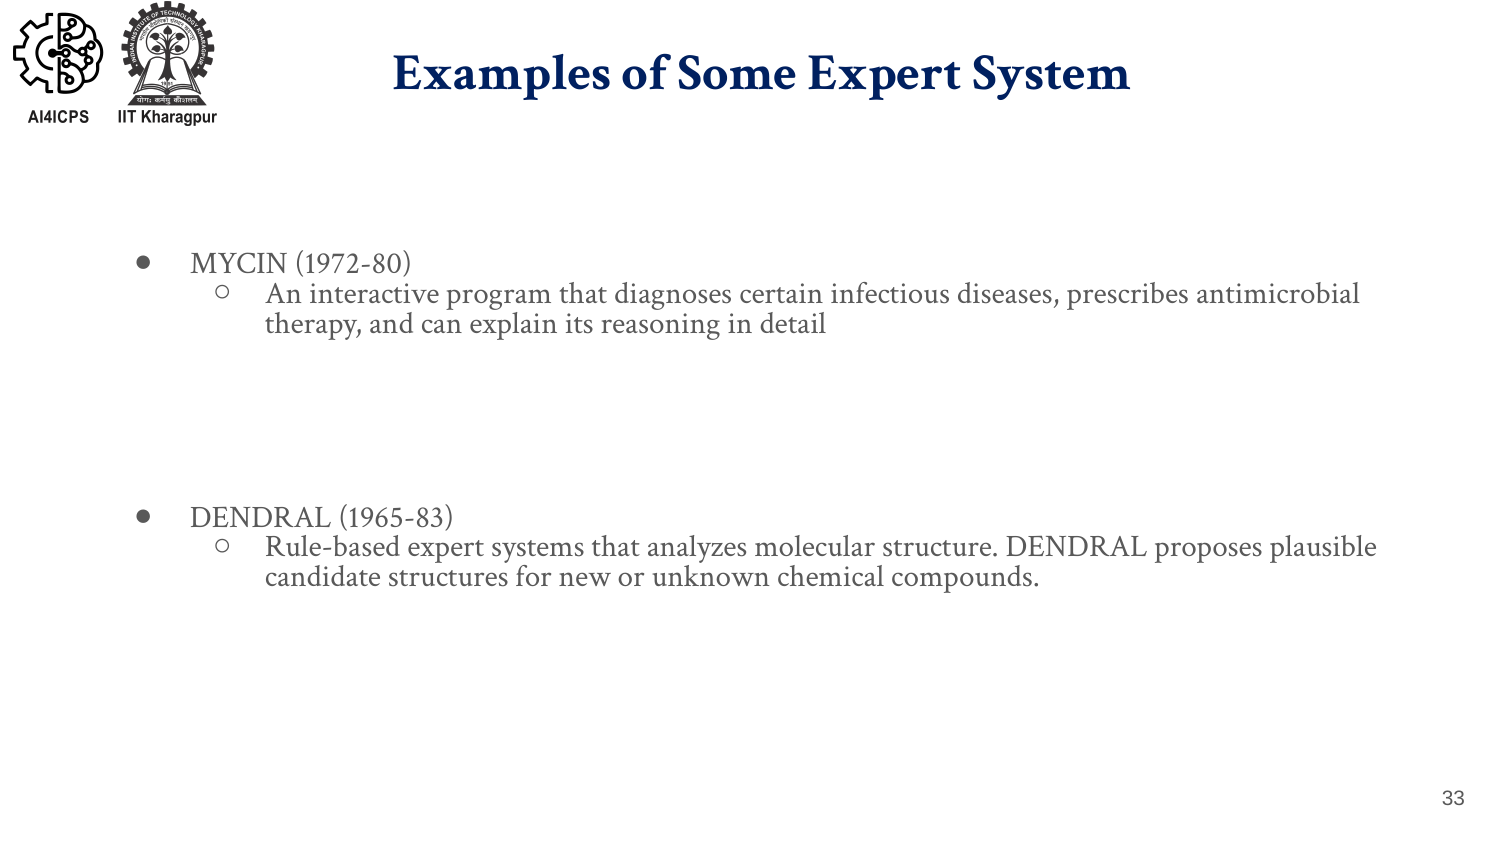

# Examples of Some Expert System
MYCIN (1972-80)
An interactive program that diagnoses certain infectious diseases, prescribes antimicrobial therapy, and can explain its reasoning in detail

DENDRAL (1965-83)
Rule-based expert systems that analyzes molecular structure. DENDRAL proposes plausible candidate structures for new or unknown chemical compounds.
33